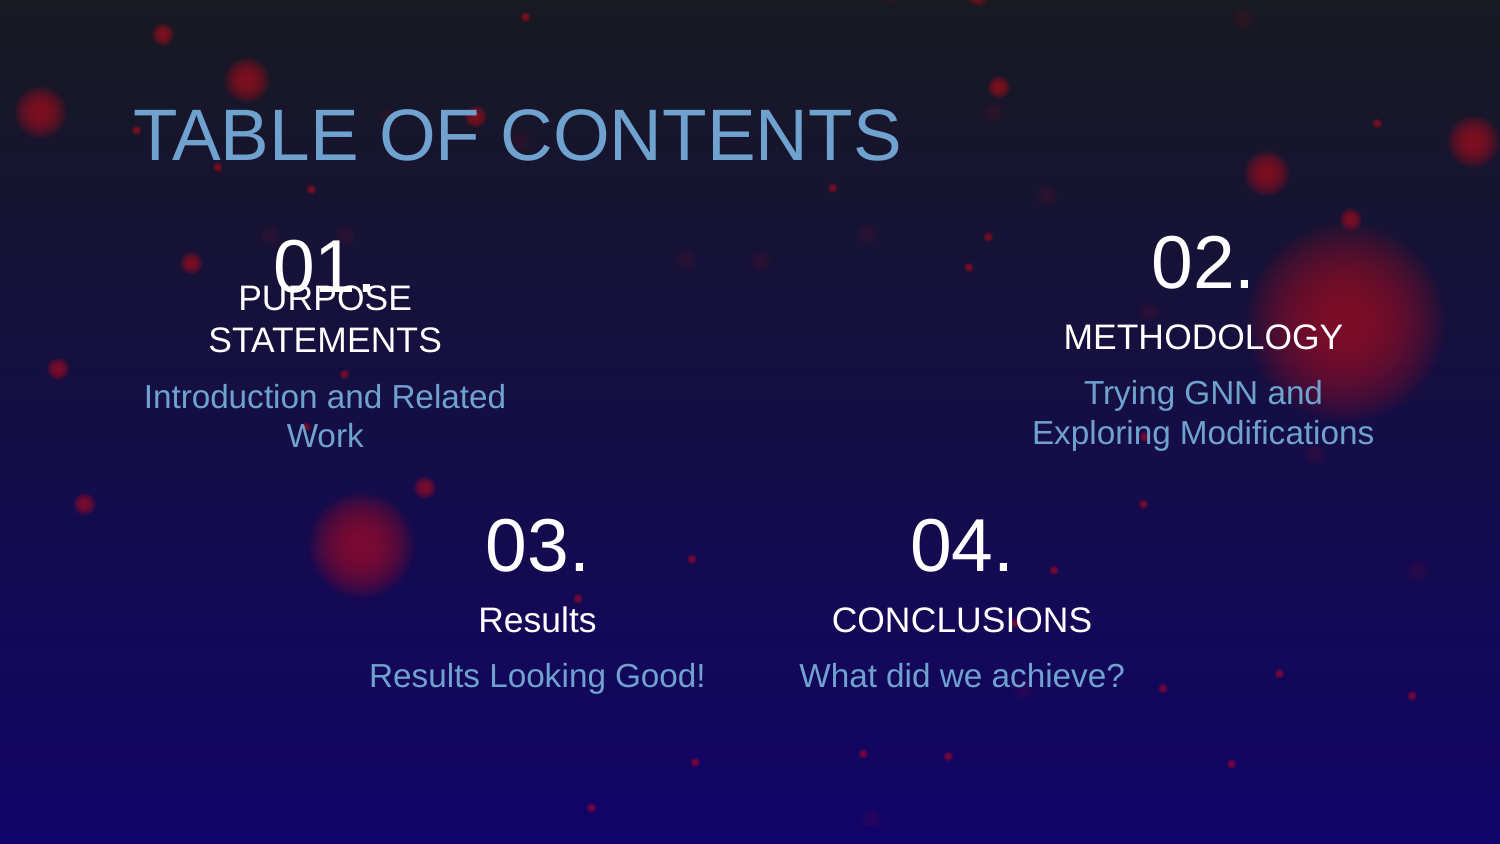

# TABLE OF CONTENTS
02.
01.
METHODOLOGY
PURPOSE STATEMENTS
Trying GNN and Exploring Modifications
Introduction and Related Work
03.
04.
Results
CONCLUSIONS
Results Looking Good!
What did we achieve?